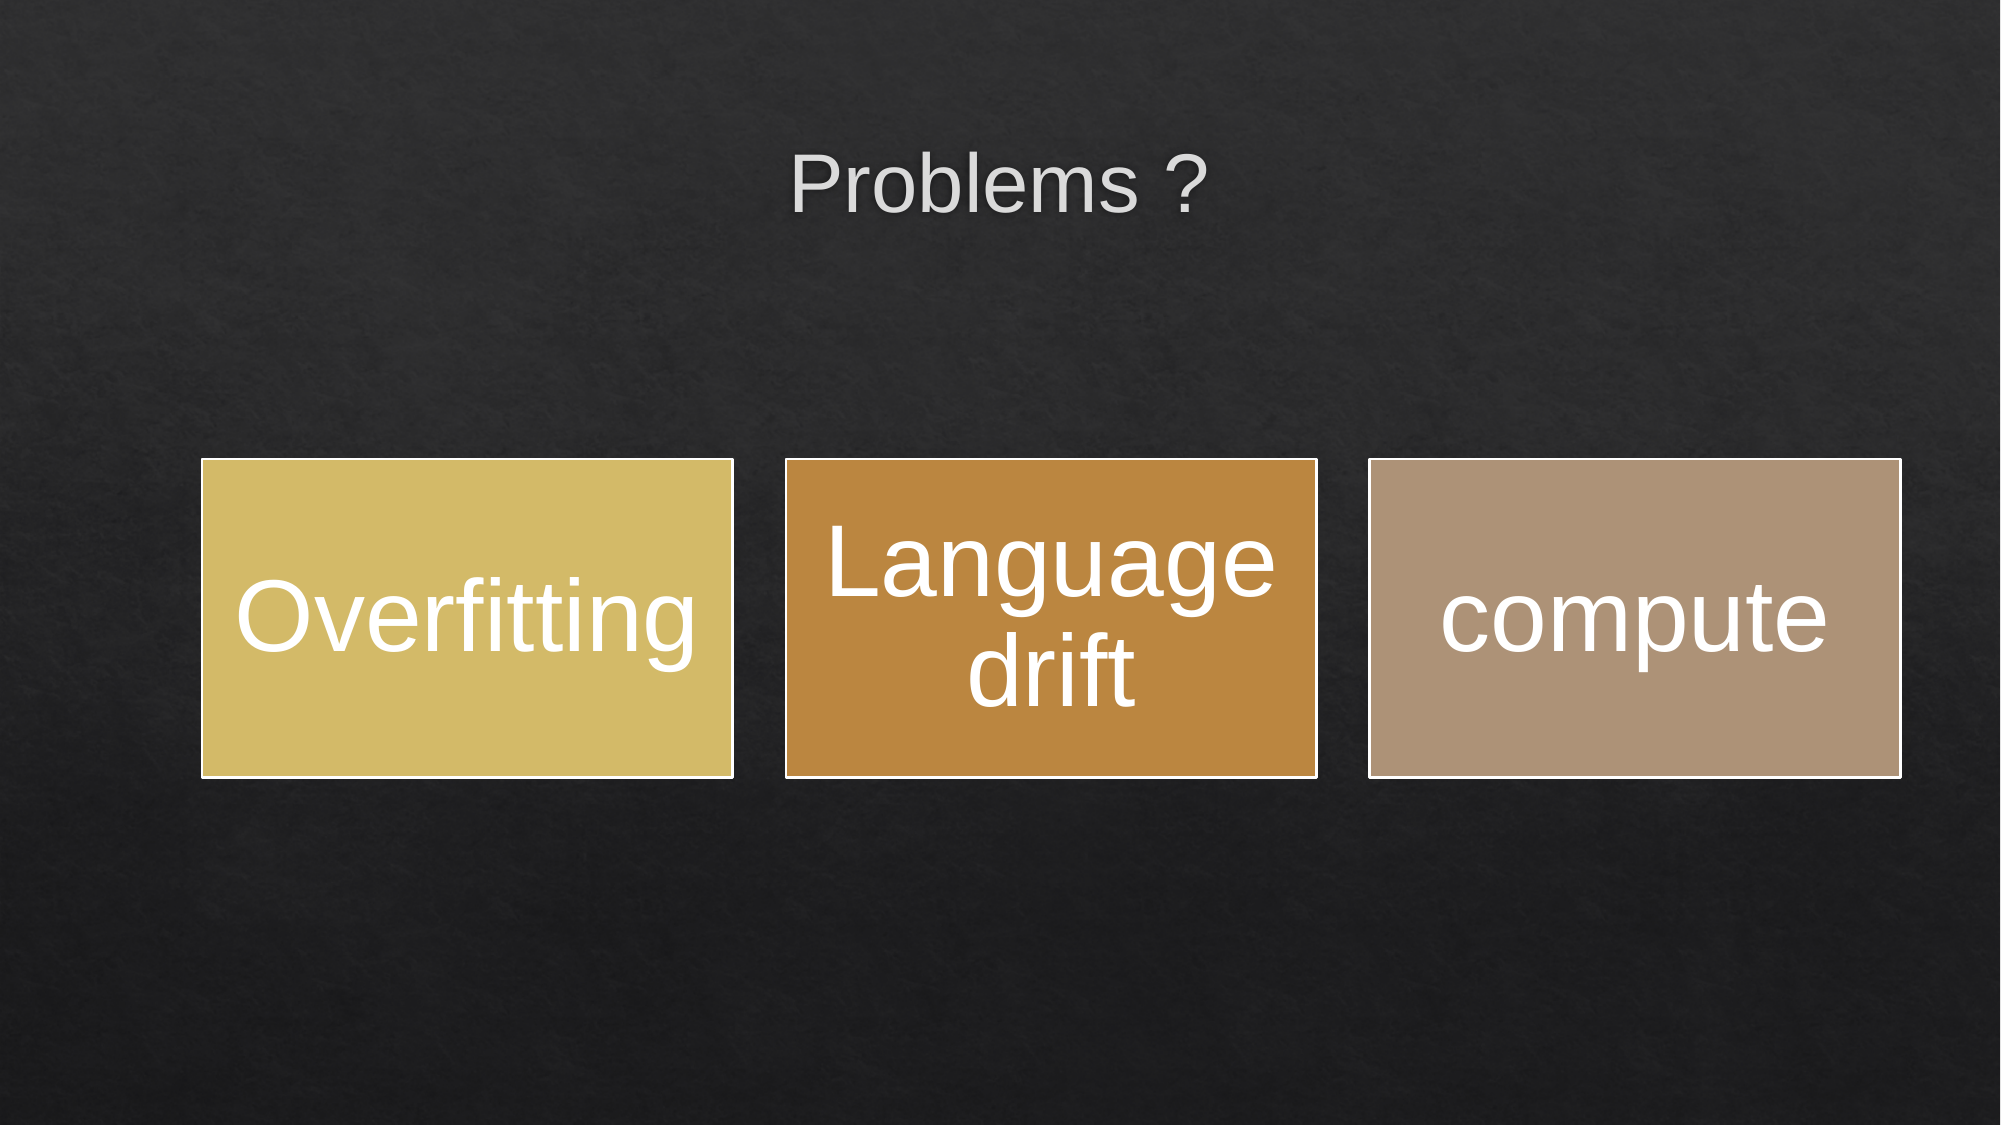

# Problems ?
Overfitting
Language drift
compute